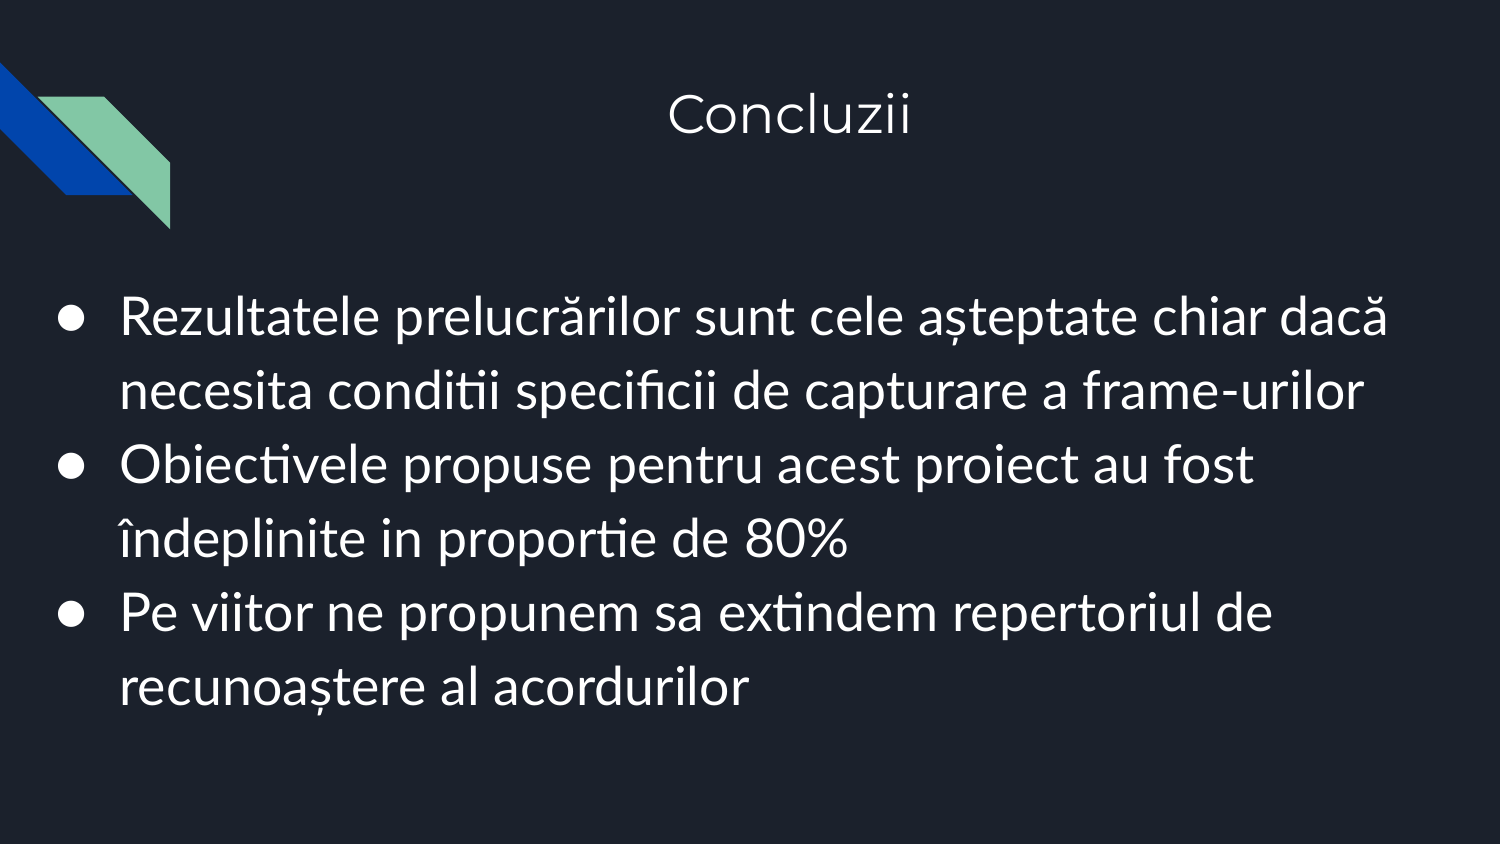

# Concluzii
Rezultatele prelucrărilor sunt cele așteptate chiar dacă necesita conditii specificii de capturare a frame-urilor
Obiectivele propuse pentru acest proiect au fost îndeplinite in proportie de 80%
Pe viitor ne propunem sa extindem repertoriul de recunoaștere al acordurilor